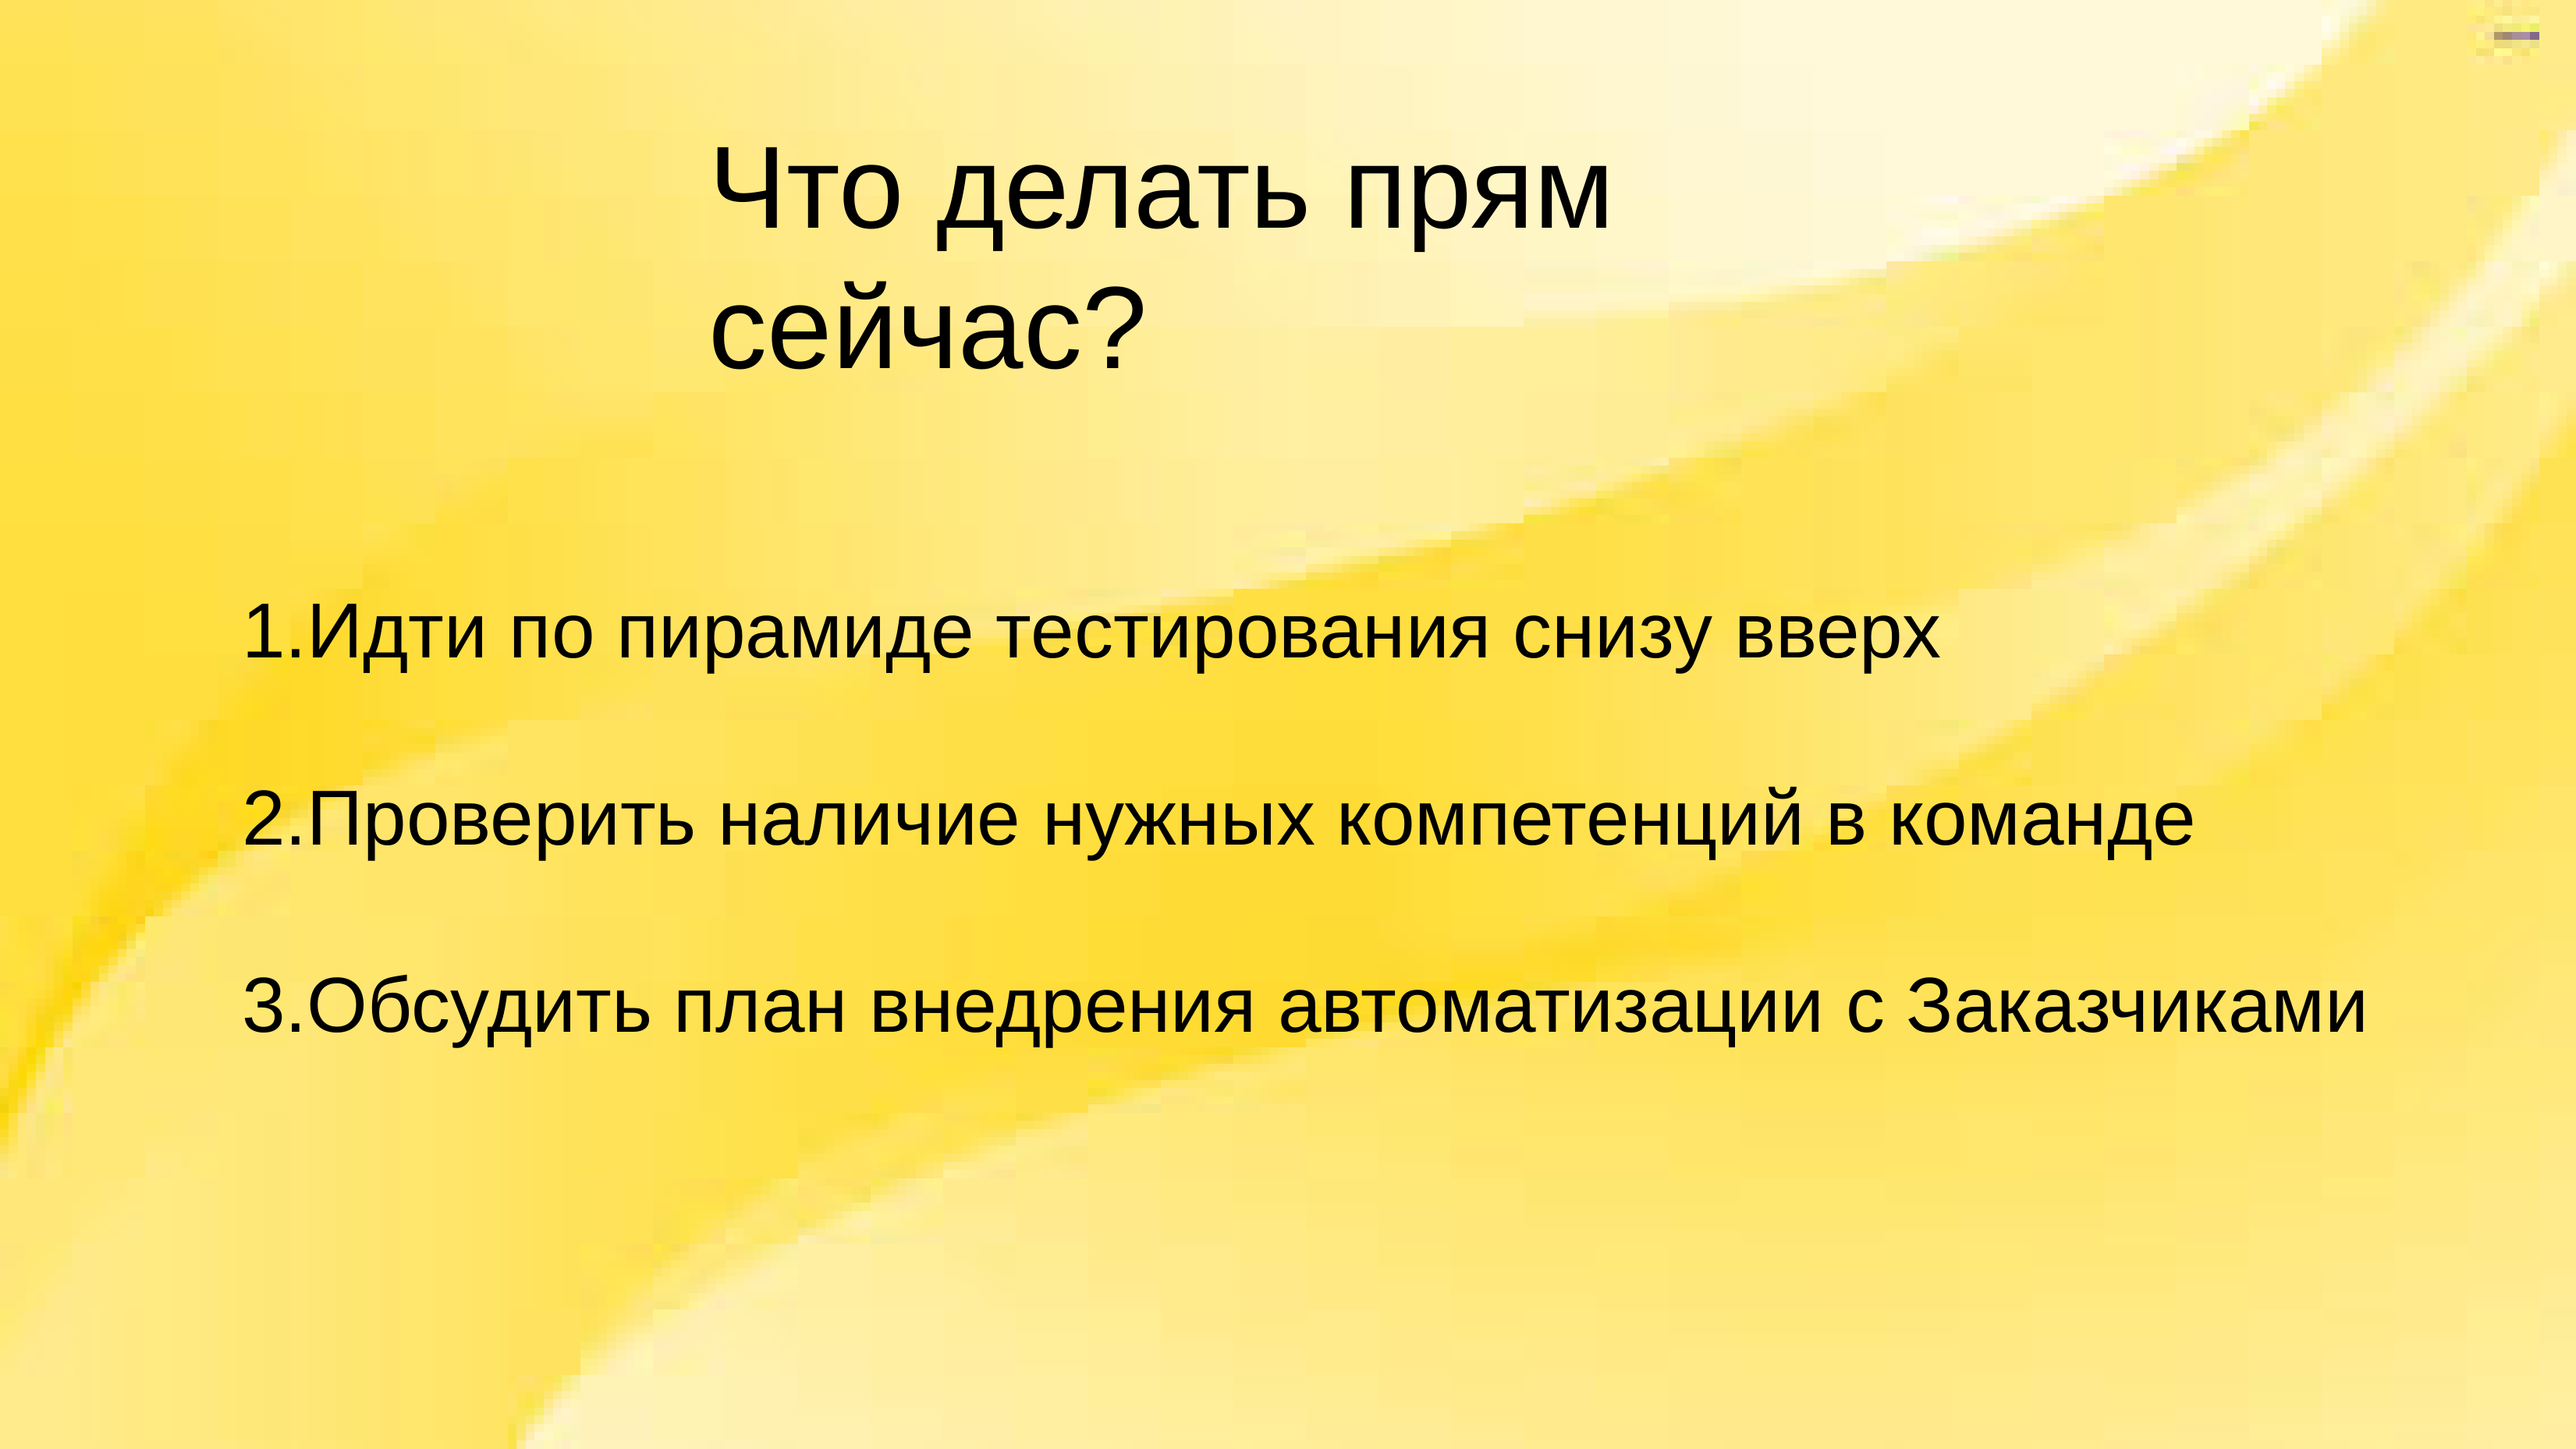

Что делать прям сейчас?
Идти по пирамиде тестирования снизу вверх
Проверить наличие нужных компетенций в команде
Обсудить план внедрения автоматизации с Заказчиками